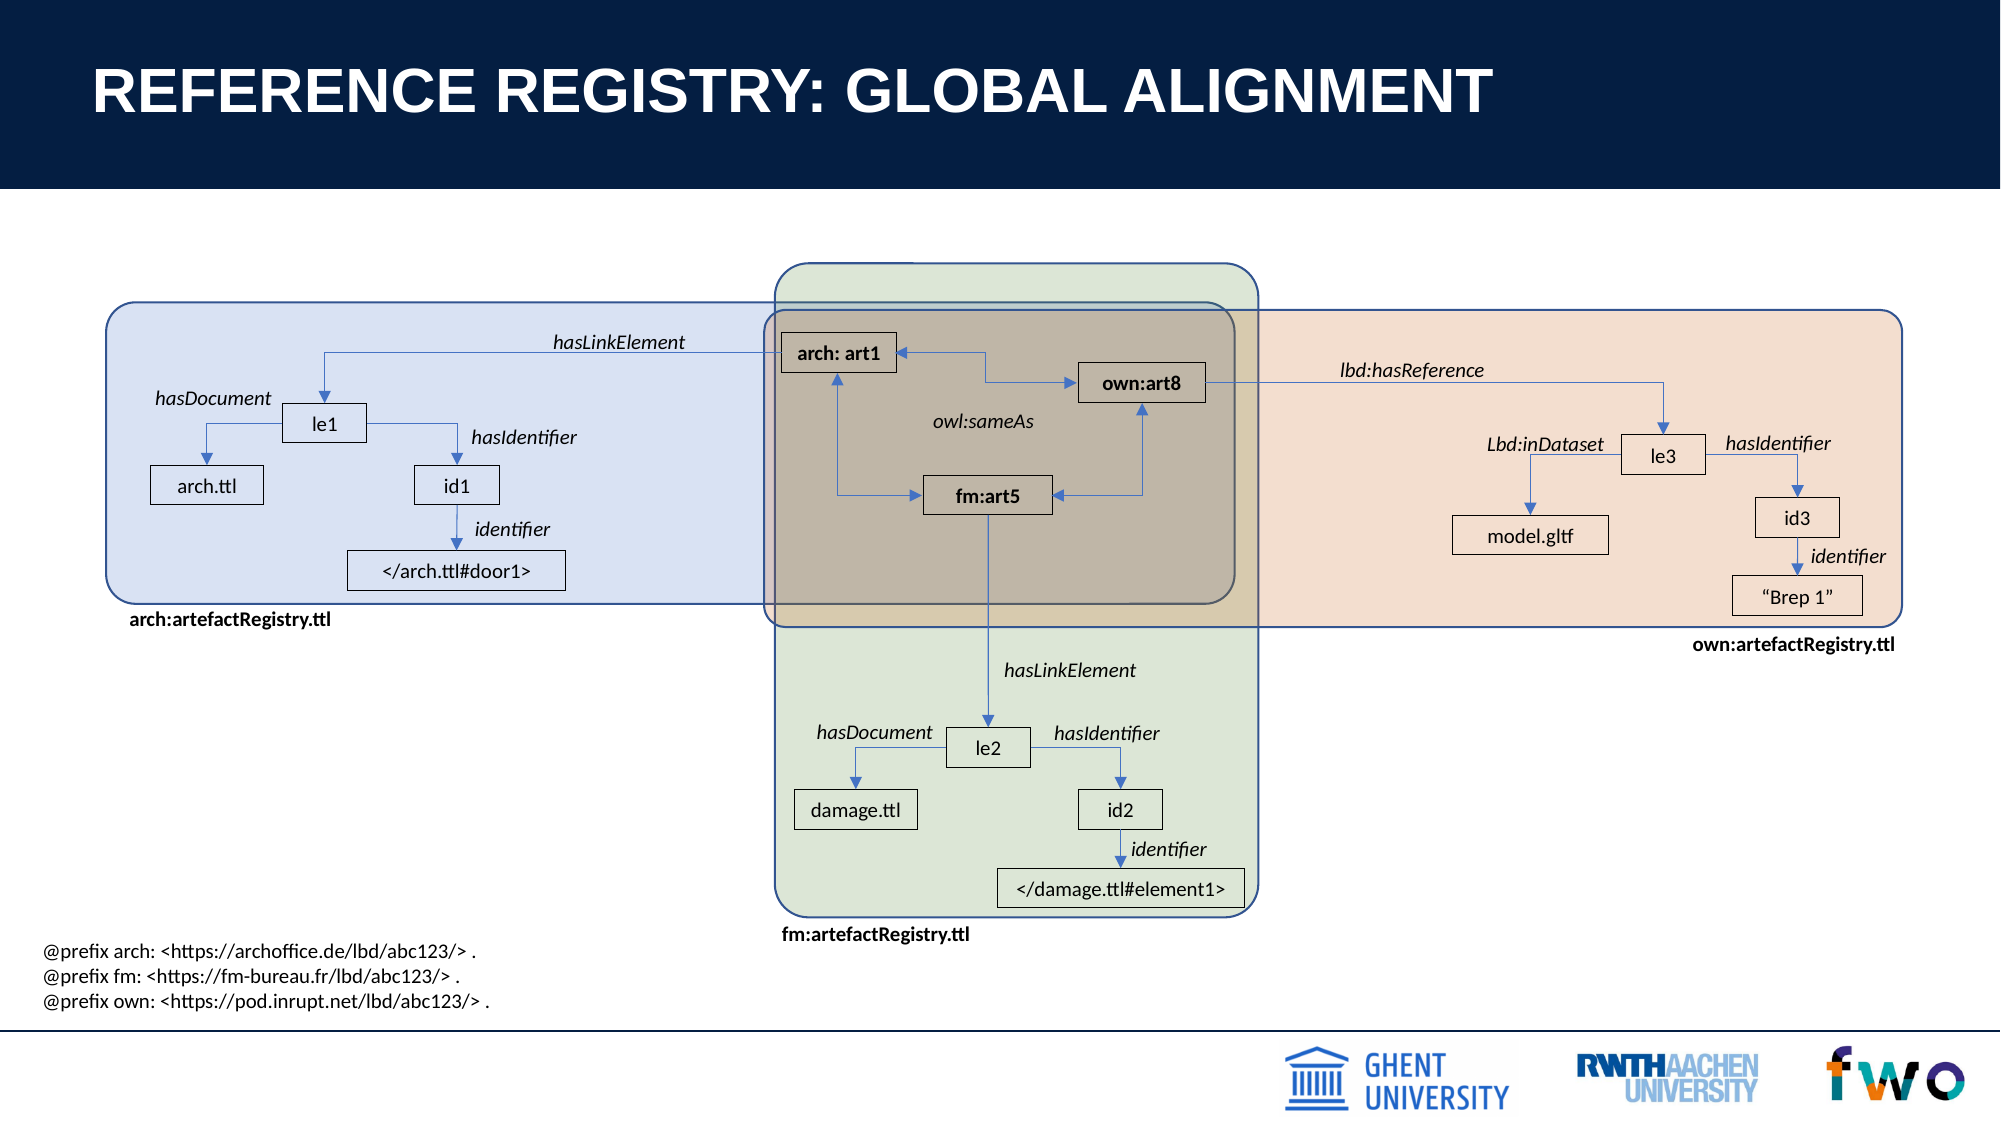

# reference Registry: global alignment

hasLinkElement
arch: art1
lbd:hasReference
own:art8
hasDocument
owl:sameAs
le1
hasIdentifier
hasIdentifier
Lbd:inDataset
le3
arch.ttl
id1
fm:art5
id3
identifier
model.gltf
identifier
</arch.ttl#door1>
“Brep 1”
arch:artefactRegistry.ttl
own:artefactRegistry.ttl
hasLinkElement
hasDocument
hasIdentifier
le2
damage.ttl
id2
identifier
</damage.ttl#element1>
fm:artefactRegistry.ttl
@prefix arch: <https://archoffice.de/lbd/abc123/> .
@prefix fm: <https://fm-bureau.fr/lbd/abc123/> .
@prefix own: <https://pod.inrupt.net/lbd/abc123/> .